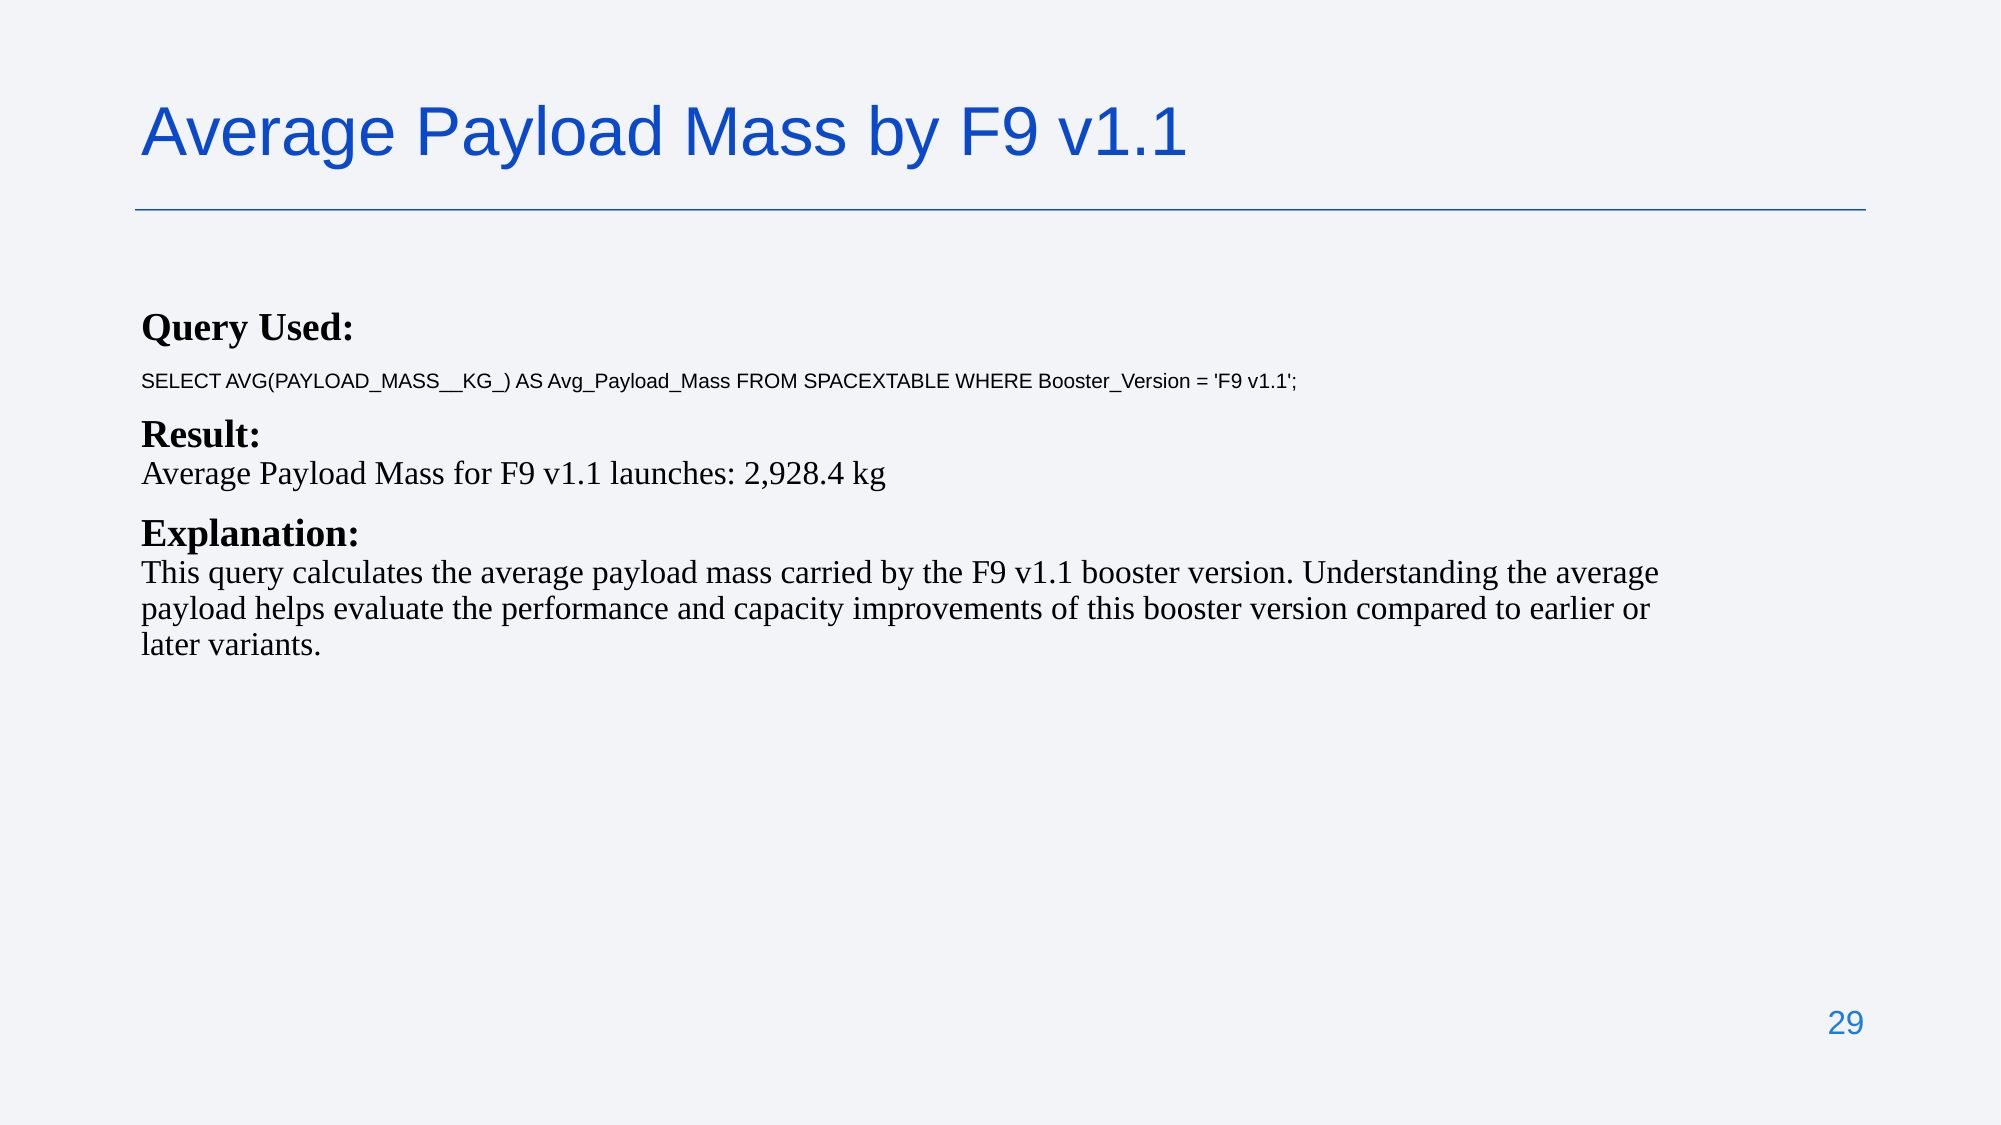

Average Payload Mass by F9 v1.1
Query Used:
SELECT AVG(PAYLOAD_MASS__KG_) AS Avg_Payload_Mass FROM SPACEXTABLE WHERE Booster_Version = 'F9 v1.1';
Result:
Average Payload Mass for F9 v1.1 launches: 2,928.4 kg
Explanation:
This query calculates the average payload mass carried by the F9 v1.1 booster version. Understanding the average payload helps evaluate the performance and capacity improvements of this booster version compared to earlier or later variants.
29